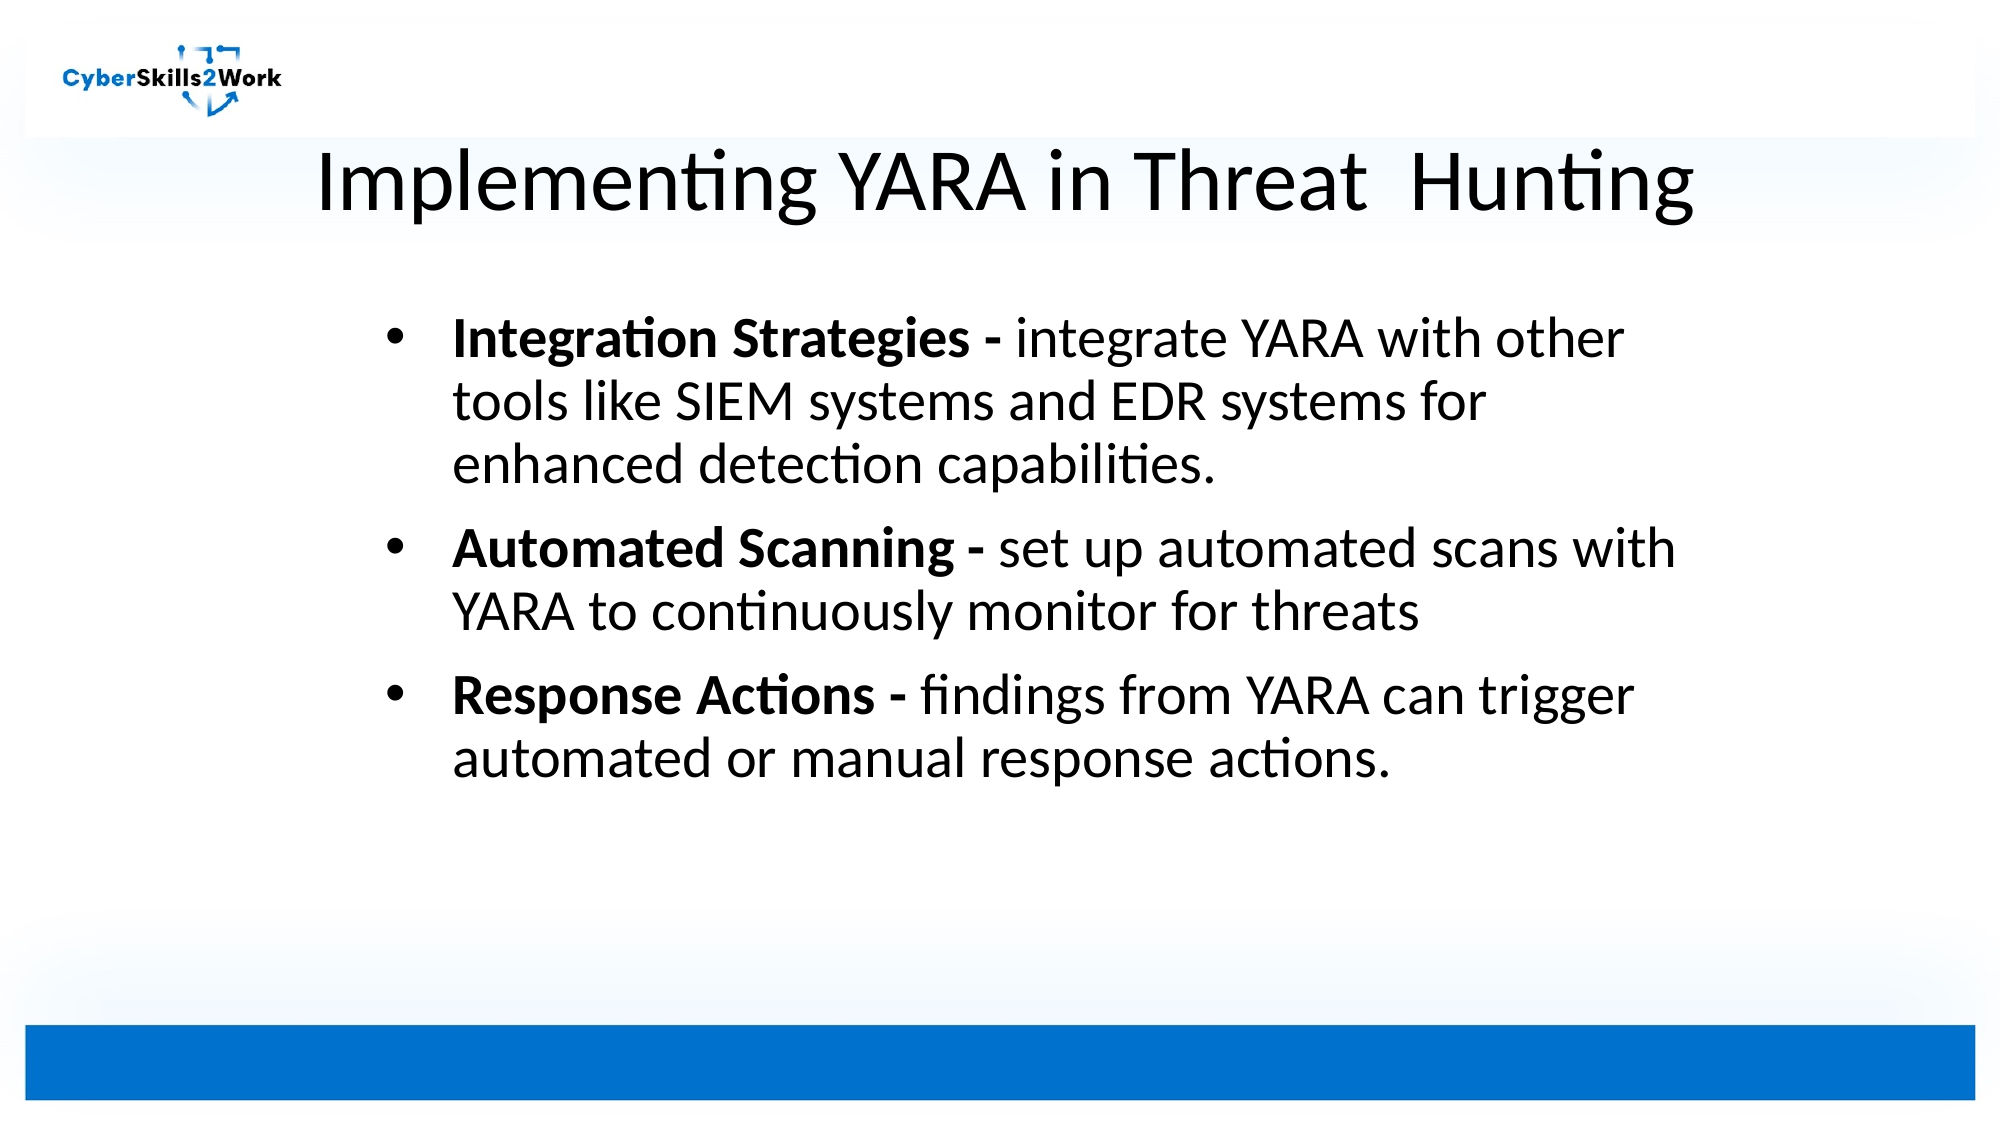

# Implementing YARA in Threat  Hunting
Integration Strategies - integrate YARA with other tools like SIEM systems and EDR systems for enhanced detection capabilities.
Automated Scanning - set up automated scans with YARA to continuously monitor for threats
Response Actions - findings from YARA can trigger automated or manual response actions.